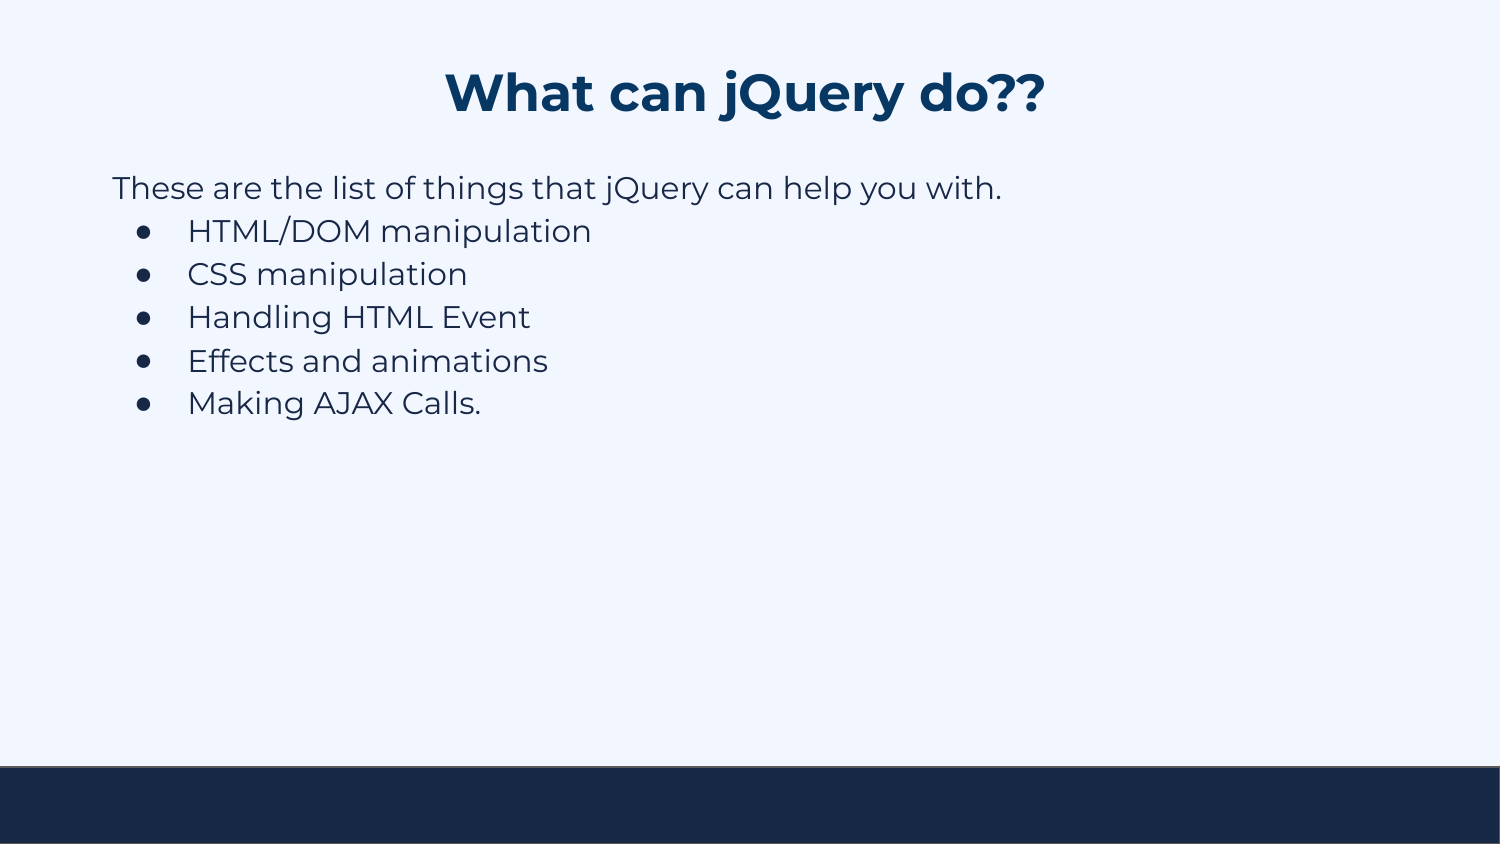

# What can jQuery do??
These are the list of things that jQuery can help you with.
HTML/DOM manipulation
CSS manipulation
Handling HTML Event
Effects and animations
Making AJAX Calls.